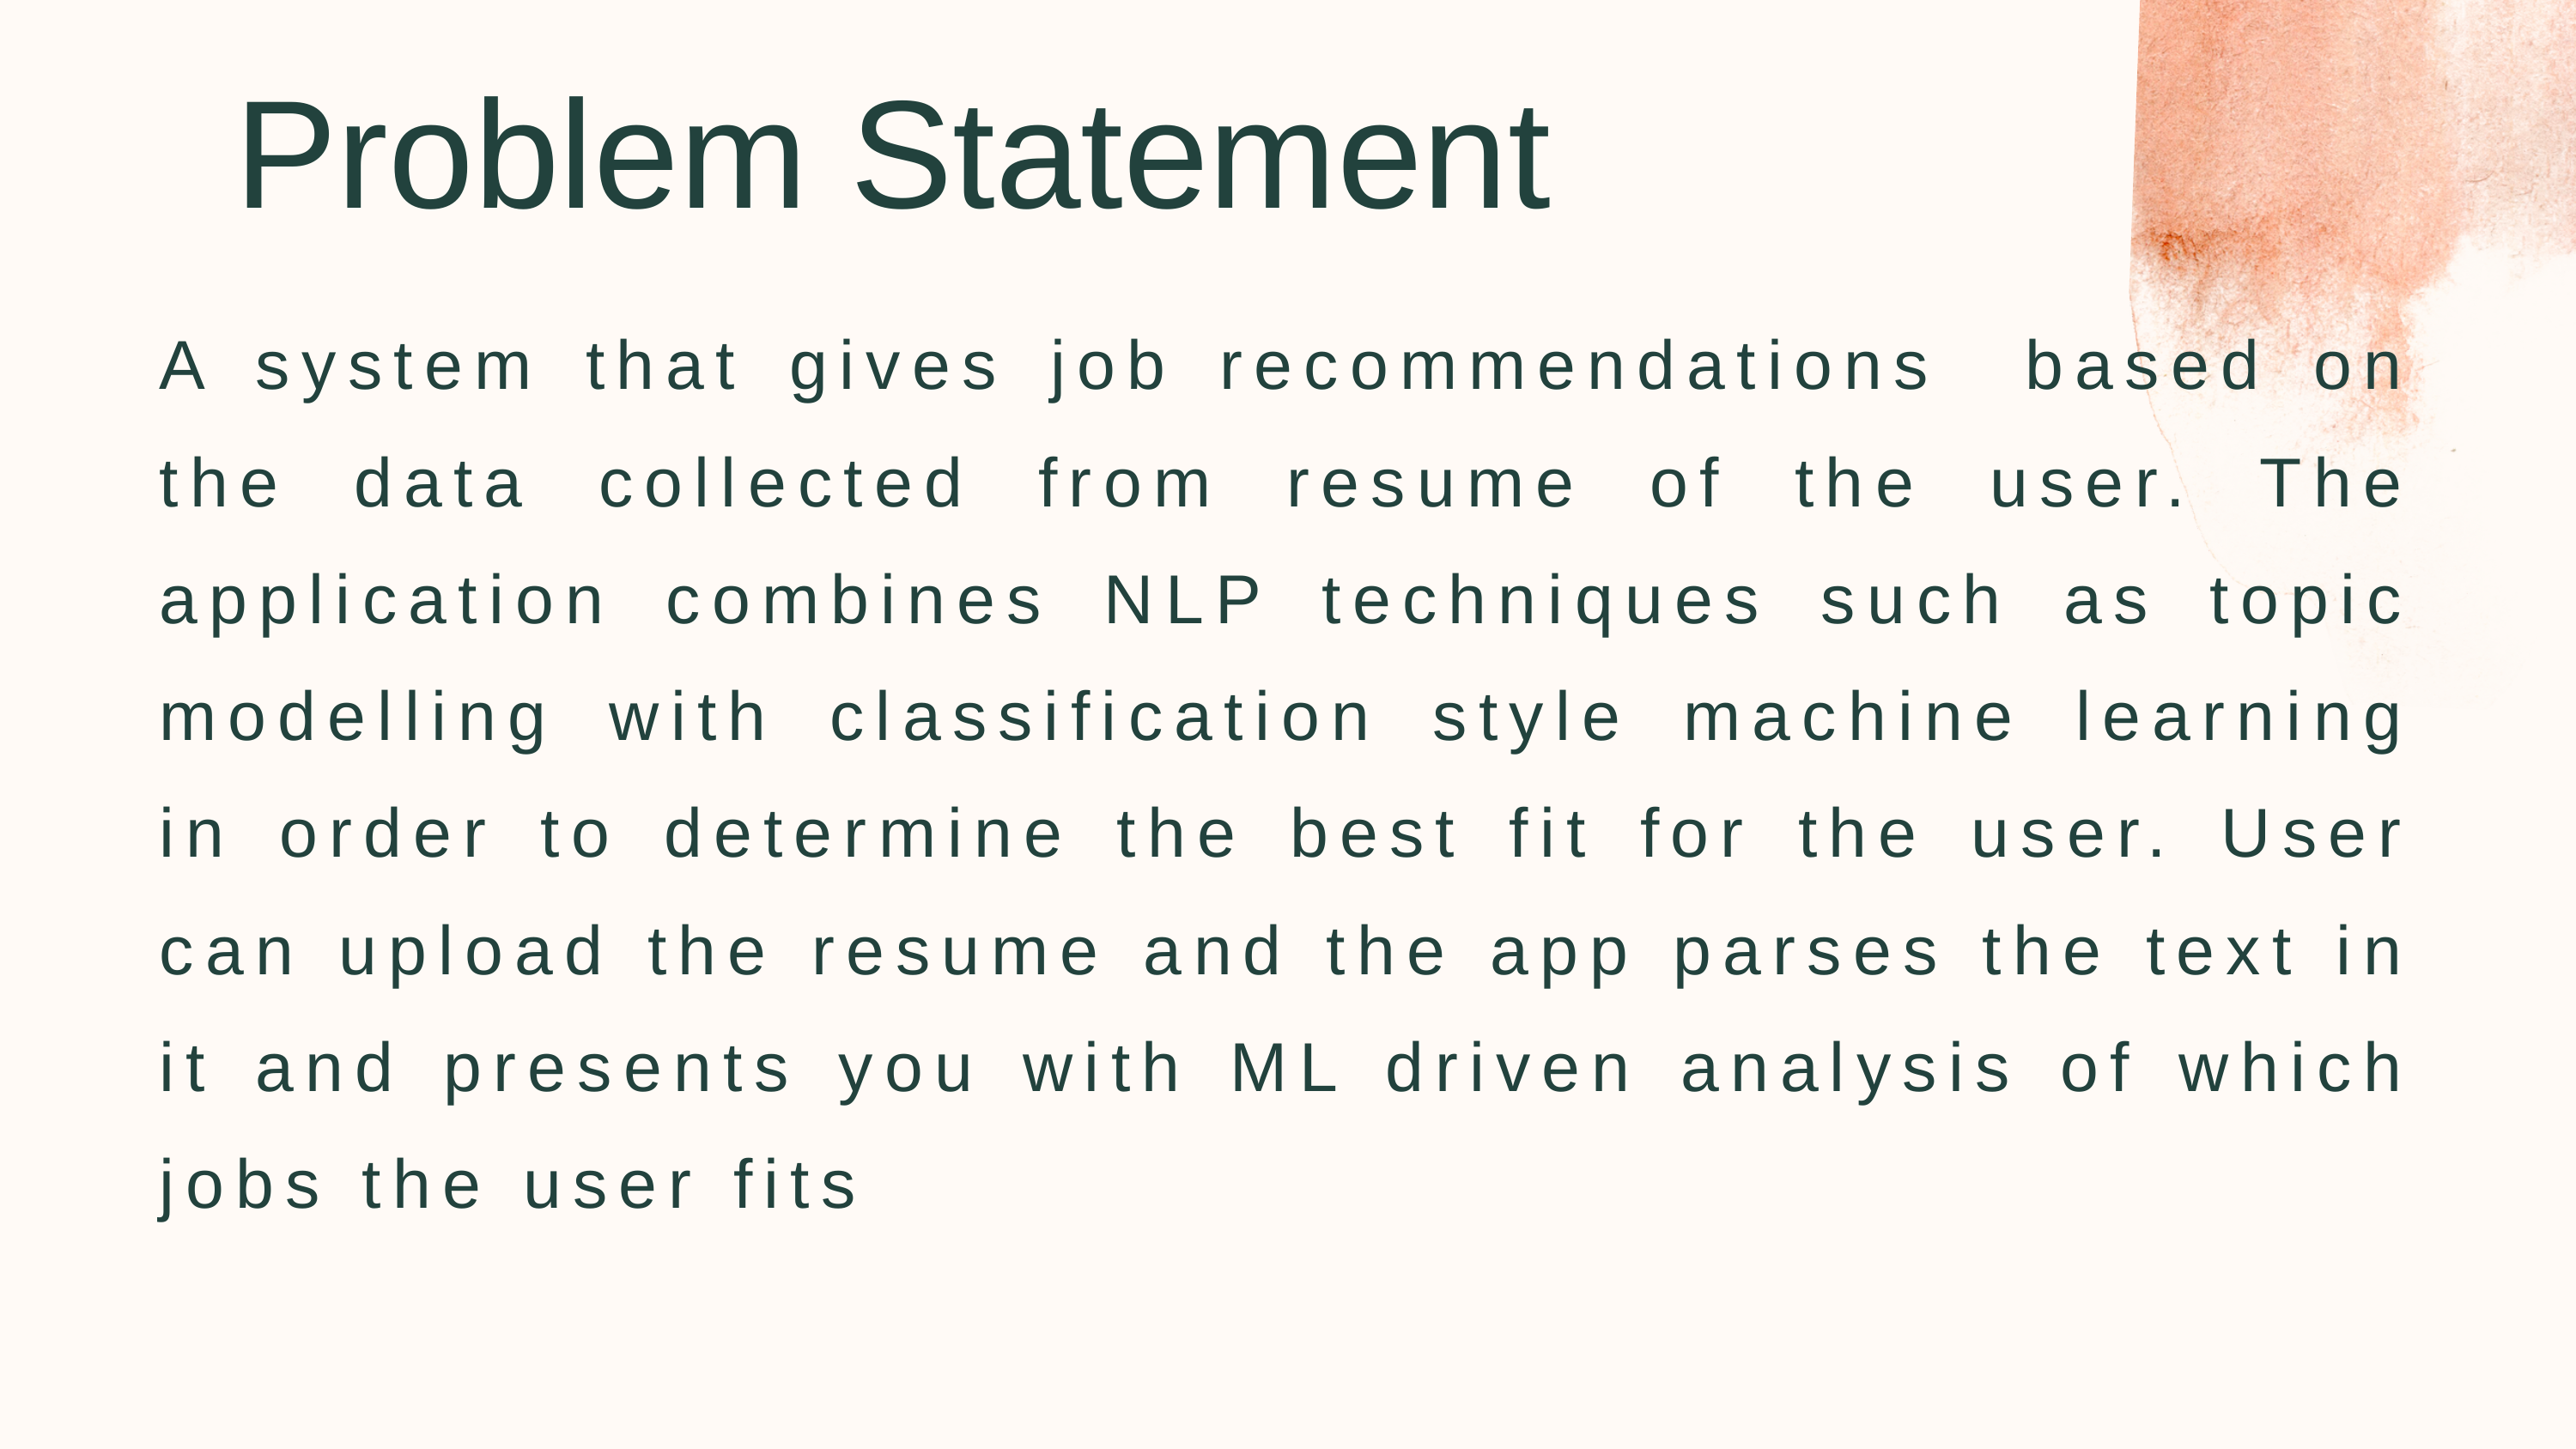

Problem Statement
A system that gives job recommendations  based on the data collected from resume of the user. The application combines NLP techniques such as topic modelling with classification style machine learning in order to determine the best fit for the user. User can upload the resume and the app parses the text in it and presents you with ML driven analysis of which jobs the user fits